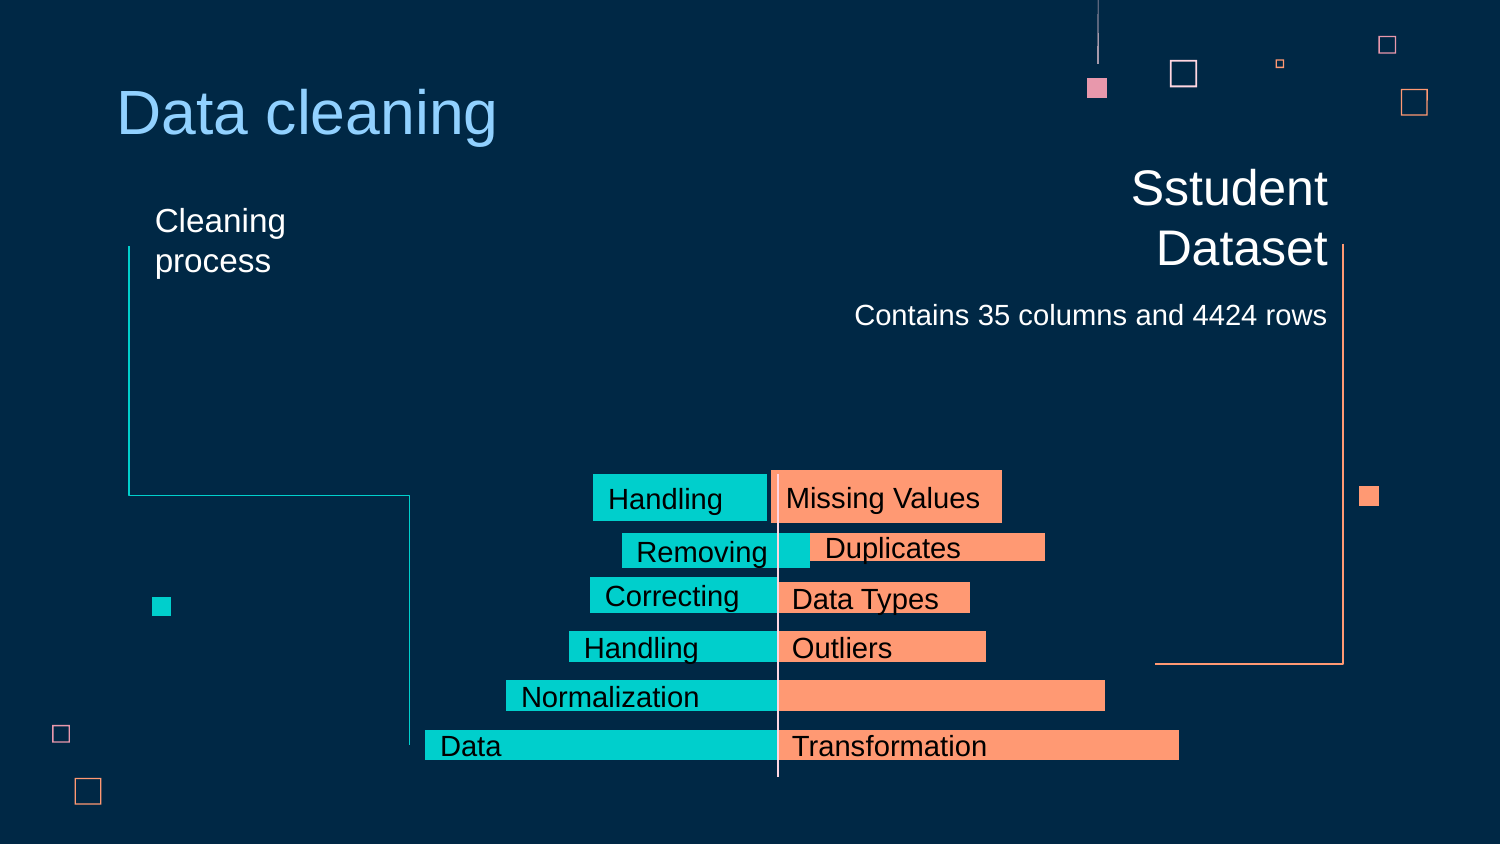

Data cleaning
Sstudent Dataset
# Cleaning process
Contains 35 columns and 4424 rows
Missing Values
    Duplicates
Data Types
Outliers

Transformation
Handling
Removing
Correcting
Handling
Normalization
Data